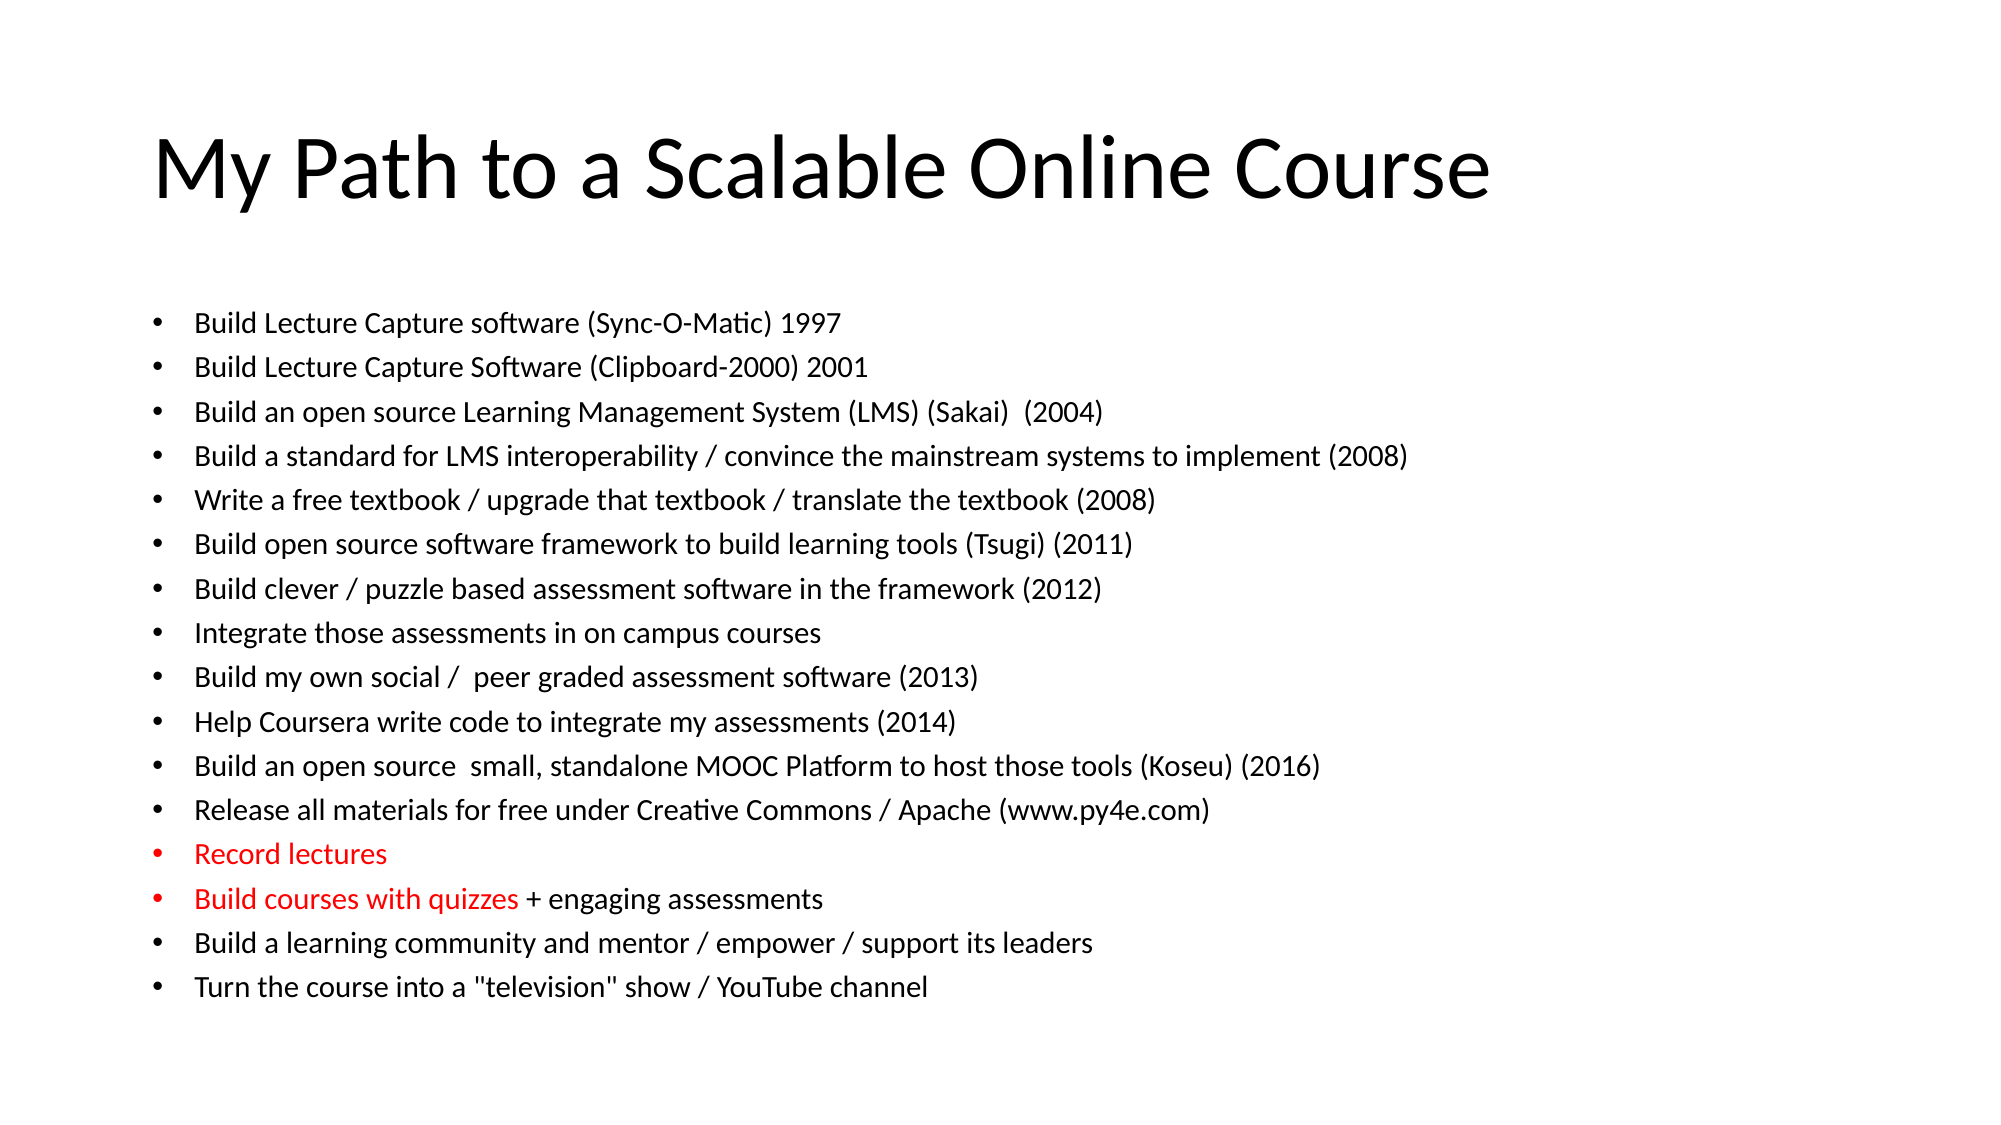

# My Path to a Scalable Online Course
Build Lecture Capture software (Sync-O-Matic) 1997
Build Lecture Capture Software (Clipboard-2000) 2001
Build an open source Learning Management System (LMS) (Sakai)  (2004)
Build a standard for LMS interoperability / convince the mainstream systems to implement (2008)
Write a free textbook / upgrade that textbook / translate the textbook (2008)
Build open source software framework to build learning tools (Tsugi) (2011)
Build clever / puzzle based assessment software in the framework (2012)
Integrate those assessments in on campus courses
Build my own social /  peer graded assessment software (2013)
Help Coursera write code to integrate my assessments (2014)
Build an open source  small, standalone MOOC Platform to host those tools (Koseu) (2016)
Release all materials for free under Creative Commons / Apache (www.py4e.com)
Record lectures
Build courses with quizzes + engaging assessments
Build a learning community and mentor / empower / support its leaders
Turn the course into a "television" show / YouTube channel